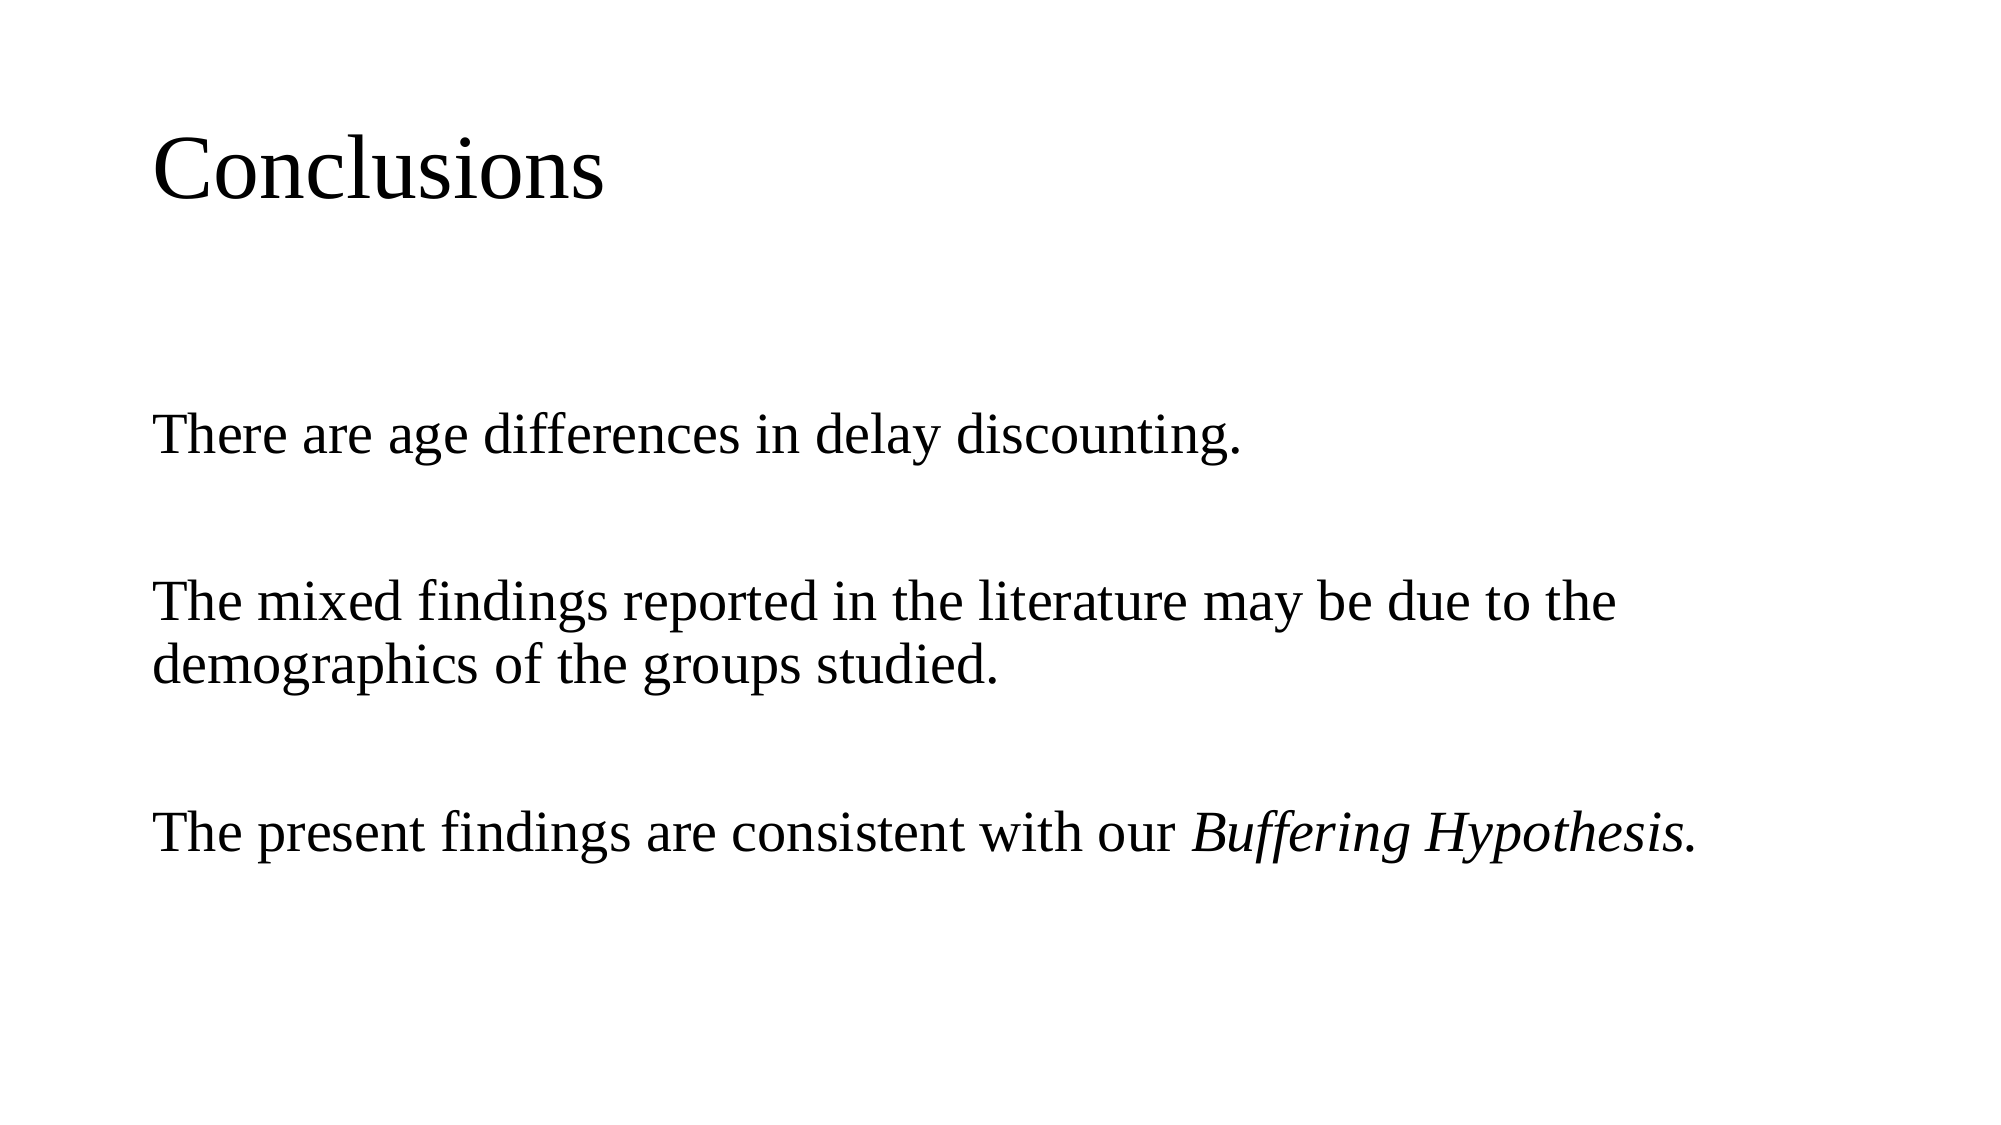

# Conclusions
There are age differences in delay discounting.

The mixed findings reported in the literature may be due to the demographics of the groups studied.

The present findings are consistent with our Buffering Hypothesis.